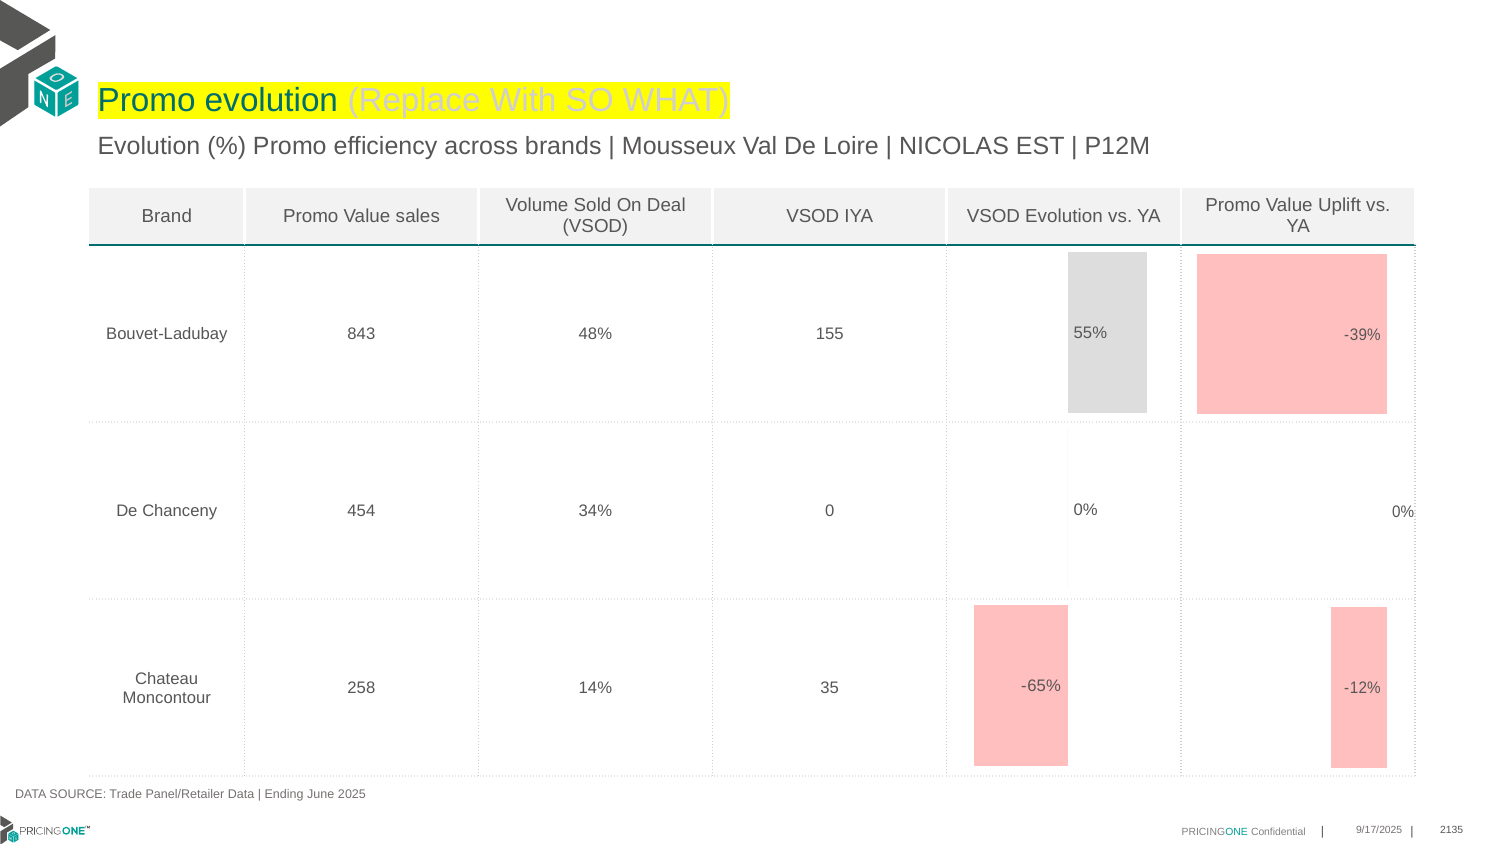

# Promo evolution (Replace With SO WHAT)
Evolution (%) Promo efficiency across brands | Mousseux Val De Loire | NICOLAS EST | P12M
| Brand | Promo Value sales | Volume Sold On Deal (VSOD) | VSOD IYA | VSOD Evolution vs. YA | Promo Value Uplift vs. YA |
| --- | --- | --- | --- | --- | --- |
| Bouvet-Ladubay | 843 | 48% | 155 |  |  |
| De Chanceny | 454 | 34% | 0 |  |  |
| Chateau Moncontour | 258 | 14% | 35 |  |  |

### Chart

| Category | VSOD Evaluation vs YA |
|---|---|
| Bouvet-Ladubay | 0.548 |
| De Chanceny | 0.0 |
| Chateau Moncontour | -0.65 |

### Chart

| Category | Promo Value Uplift vs YA |
|---|---|
| Bouvet-Ladubay | -0.394204990719736 |
| De Chanceny | 0.0 |
| Chateau Moncontour | -0.11584507042253522 |
DATA SOURCE: Trade Panel/Retailer Data | Ending June 2025

9/17/2025
2135